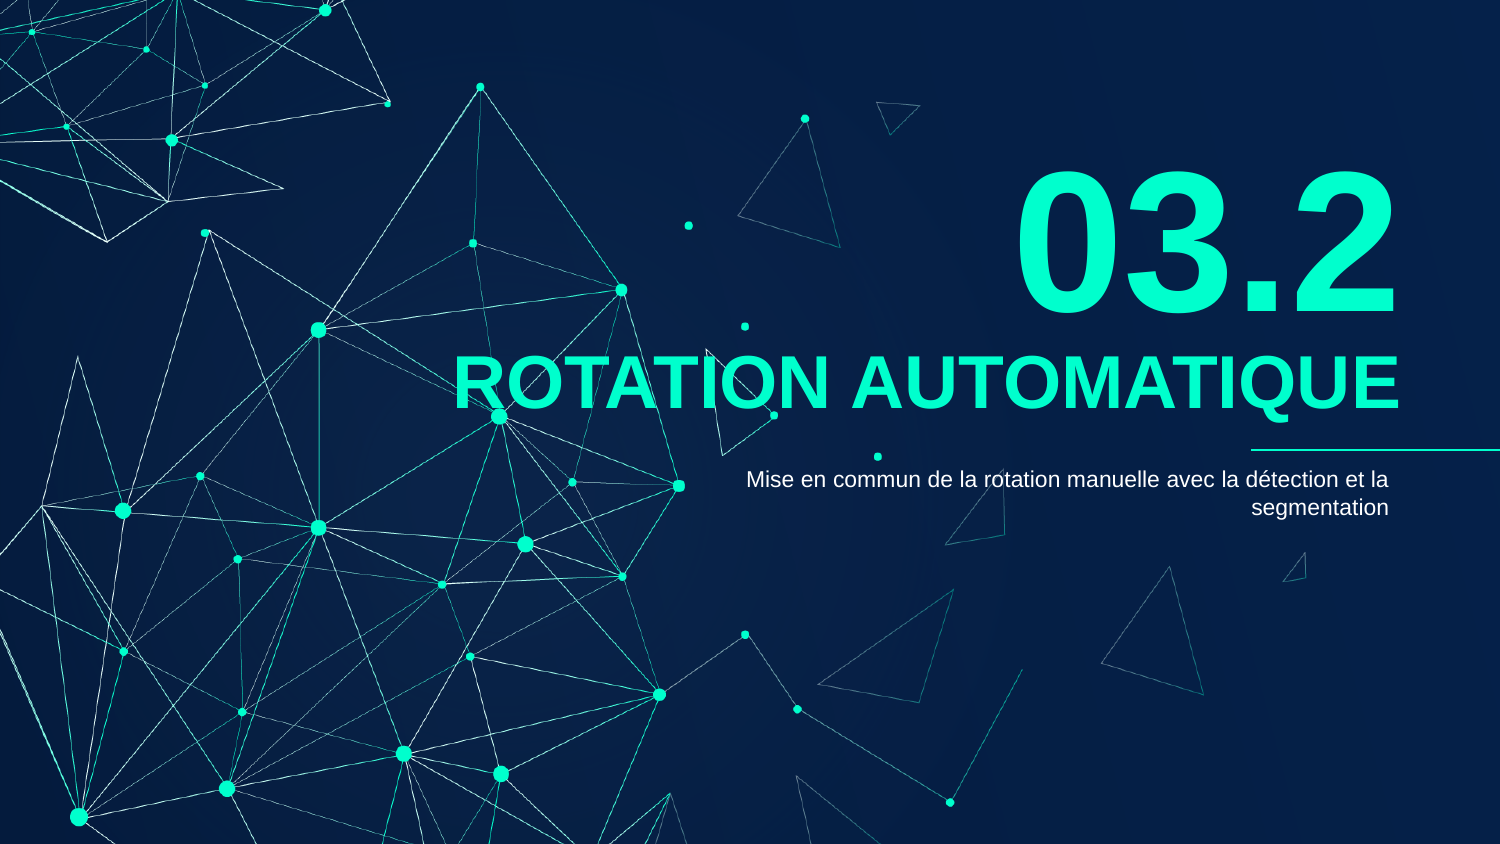

03.2
# ROTATION AUTOMATIQUE
Mise en commun de la rotation manuelle avec la détection et la segmentation